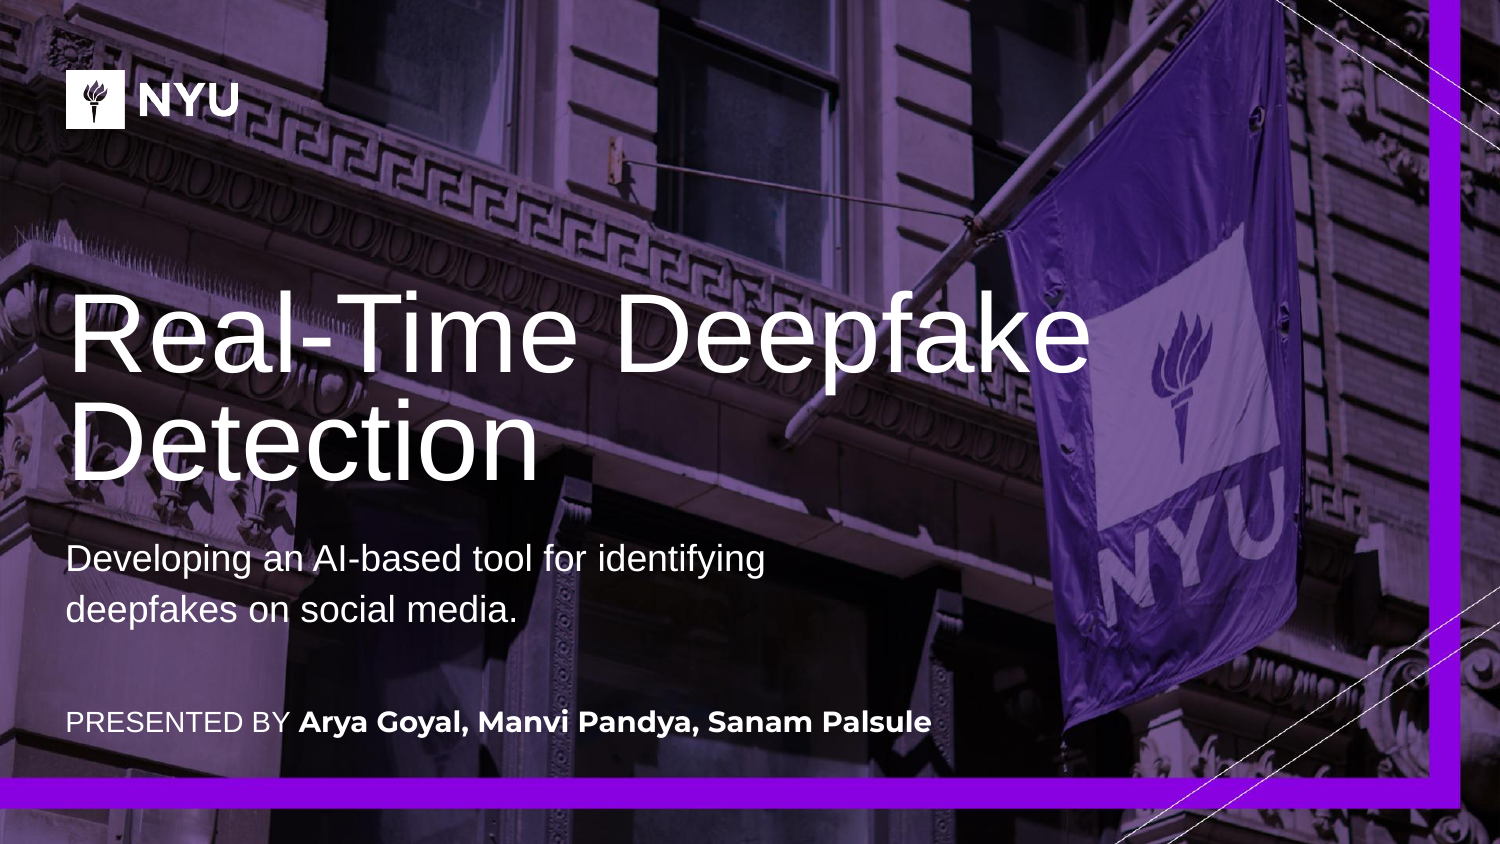

# Real-Time Deepfake Detection
Developing an AI-based tool for identifying deepfakes on social media.

PRESENTED BY Arya Goyal, Manvi Pandya, Sanam Palsule